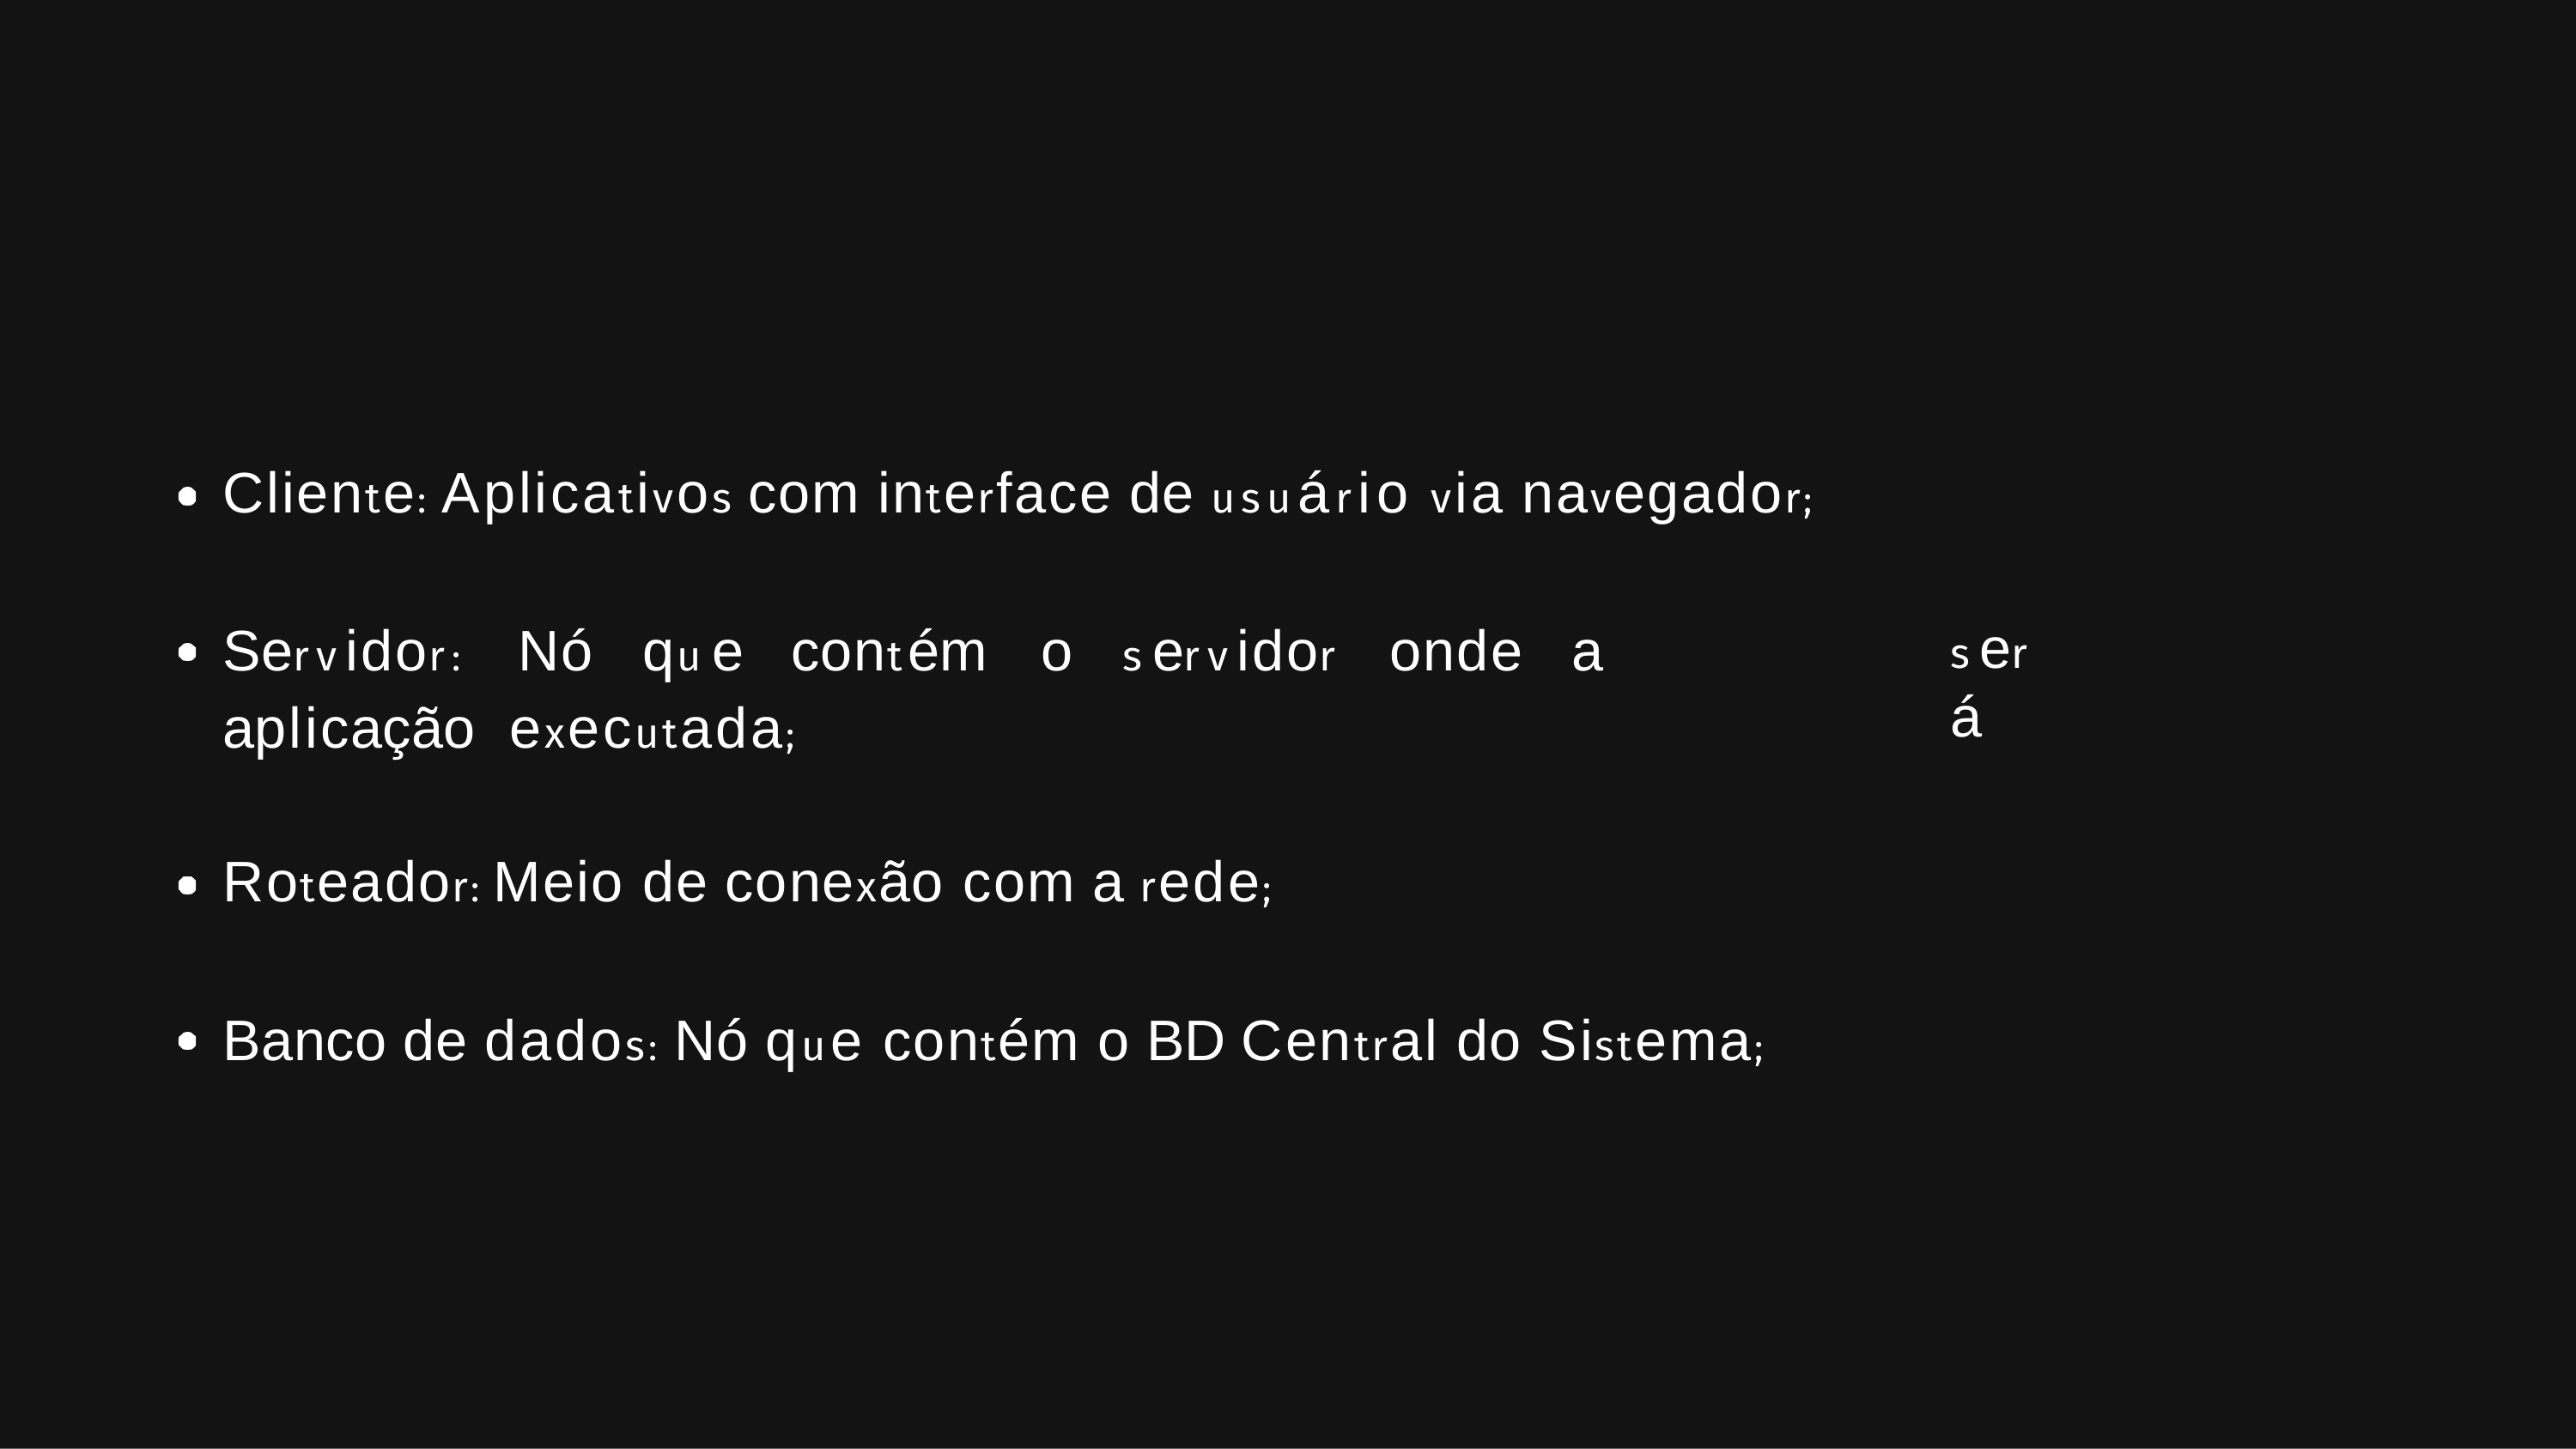

Cliente: Aplicativos com interface de usuário via navegador;

Servidor:	Nó	que	contém	o	servidor	onde	a	aplicação  executada;

será

Roteador: Meio de conexão com a rede;

Banco de dados: Nó que contém o BD Central do Sistema;